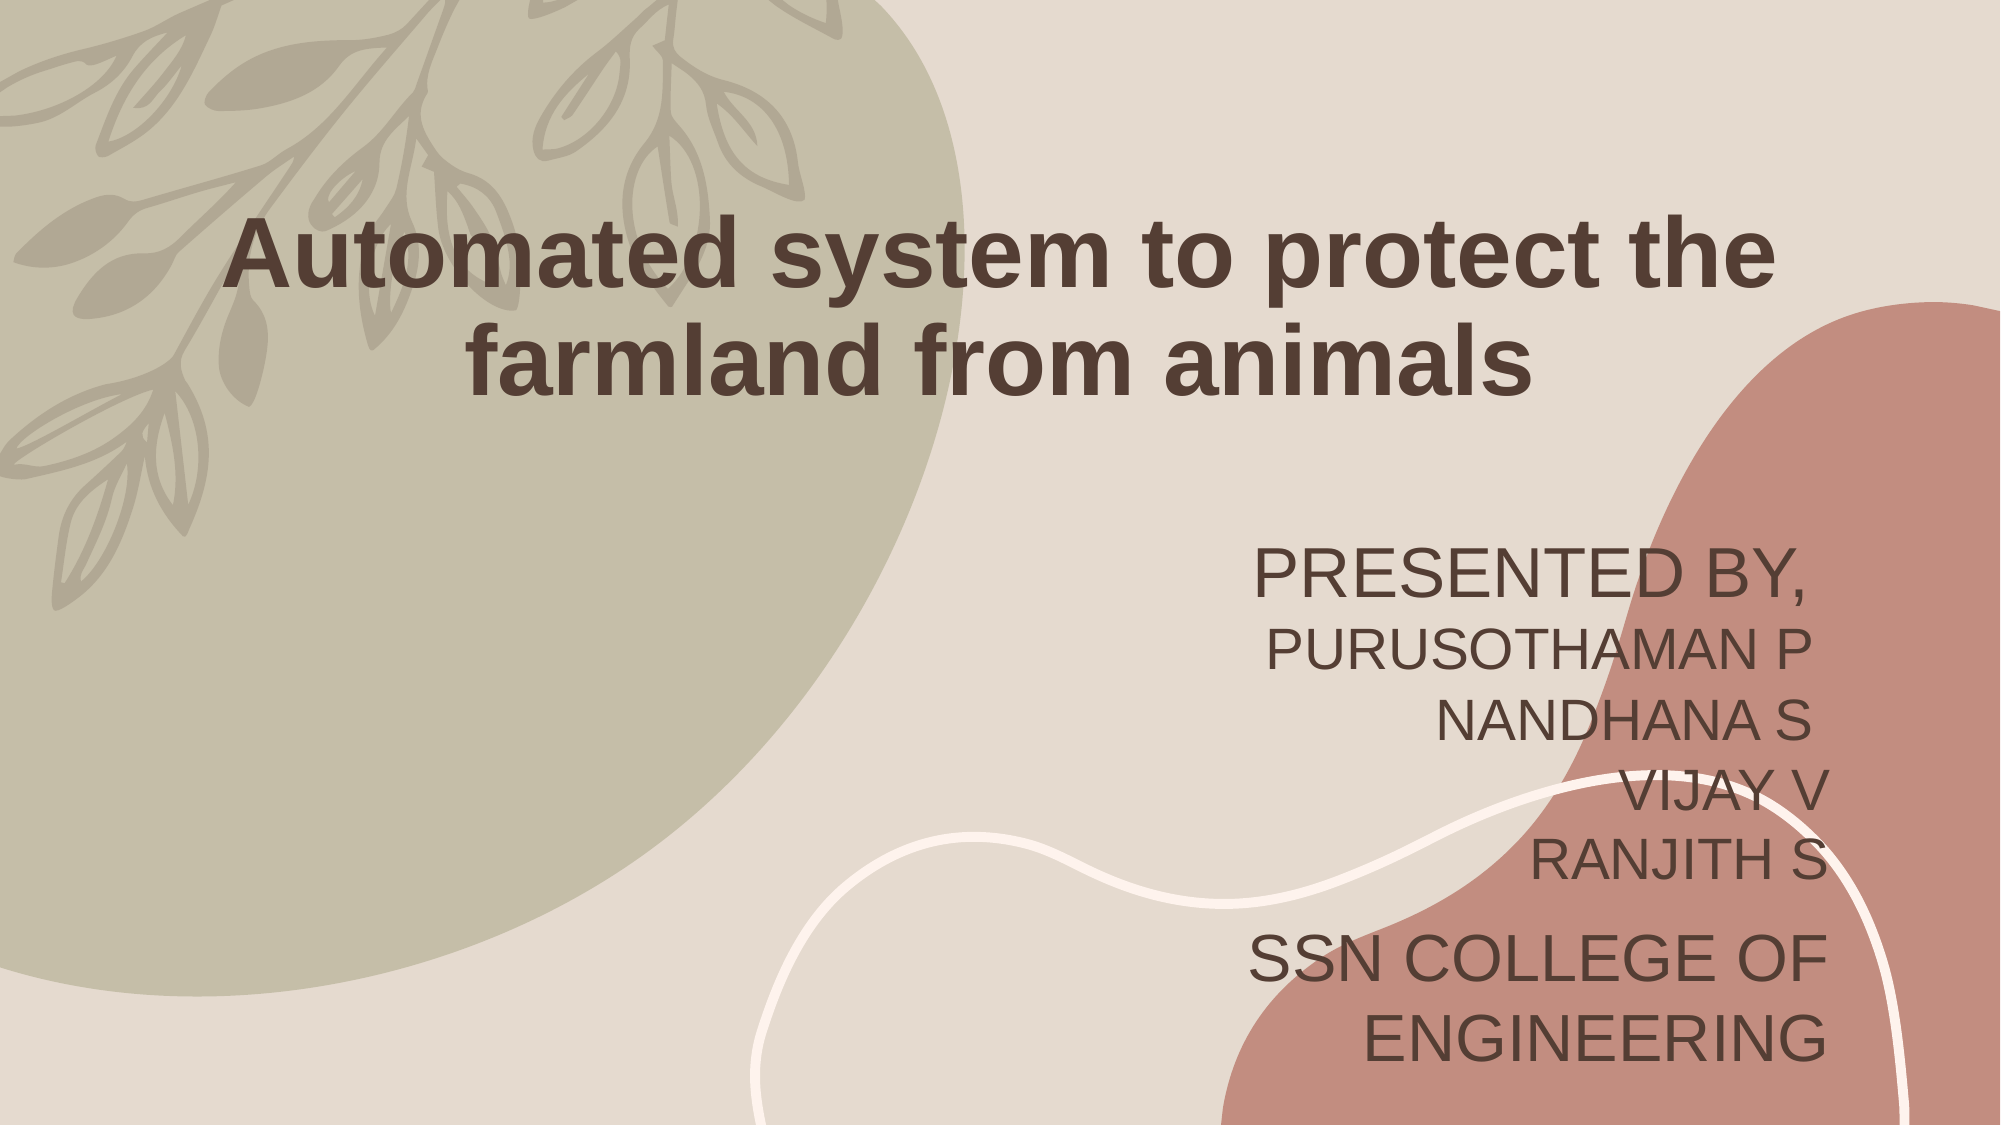

# Automated system to protect the farmland from animals
PRESENTED BY,
PURUSOTHAMAN P
NANDHANA S
VIJAY V
RANJITH S
SSN COLLEGE OF ENGINEERING